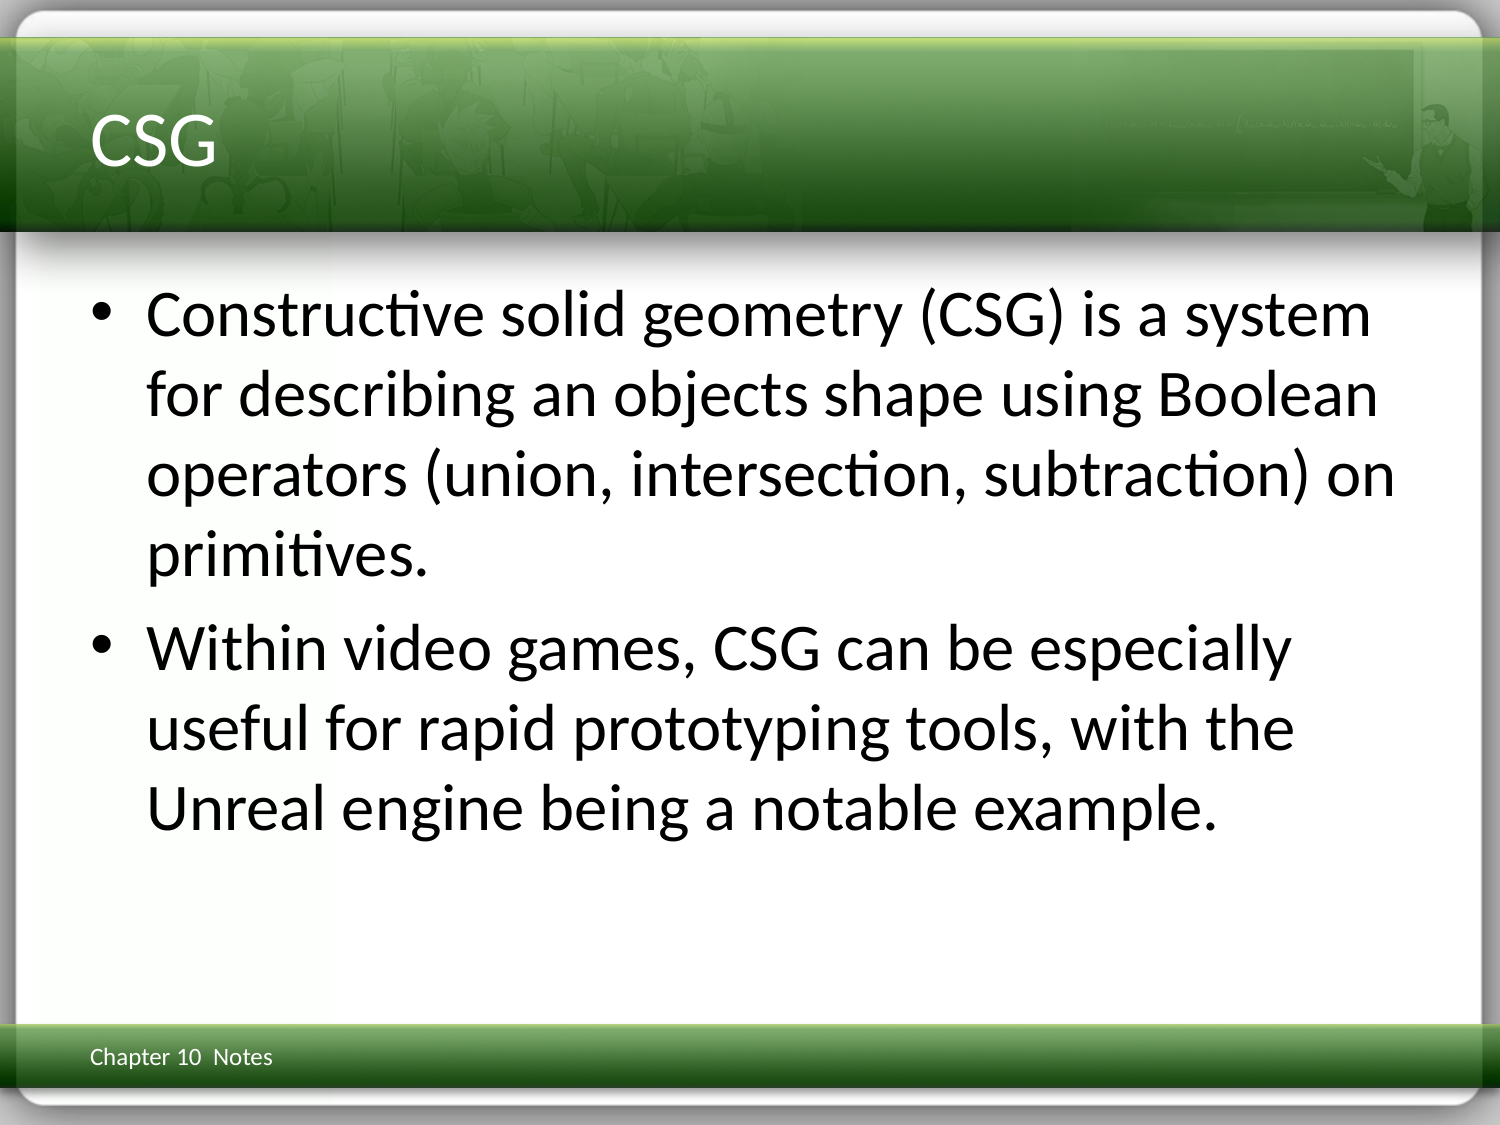

# CSG
Constructive solid geometry (CSG) is a system for describing an objects shape using Boolean operators (union, intersection, subtraction) on primitives.
Within video games, CSG can be especially useful for rapid prototyping tools, with the Unreal engine being a notable example.
Chapter 10  Notes
3D Math Primer for Graphics & Game Dev
78